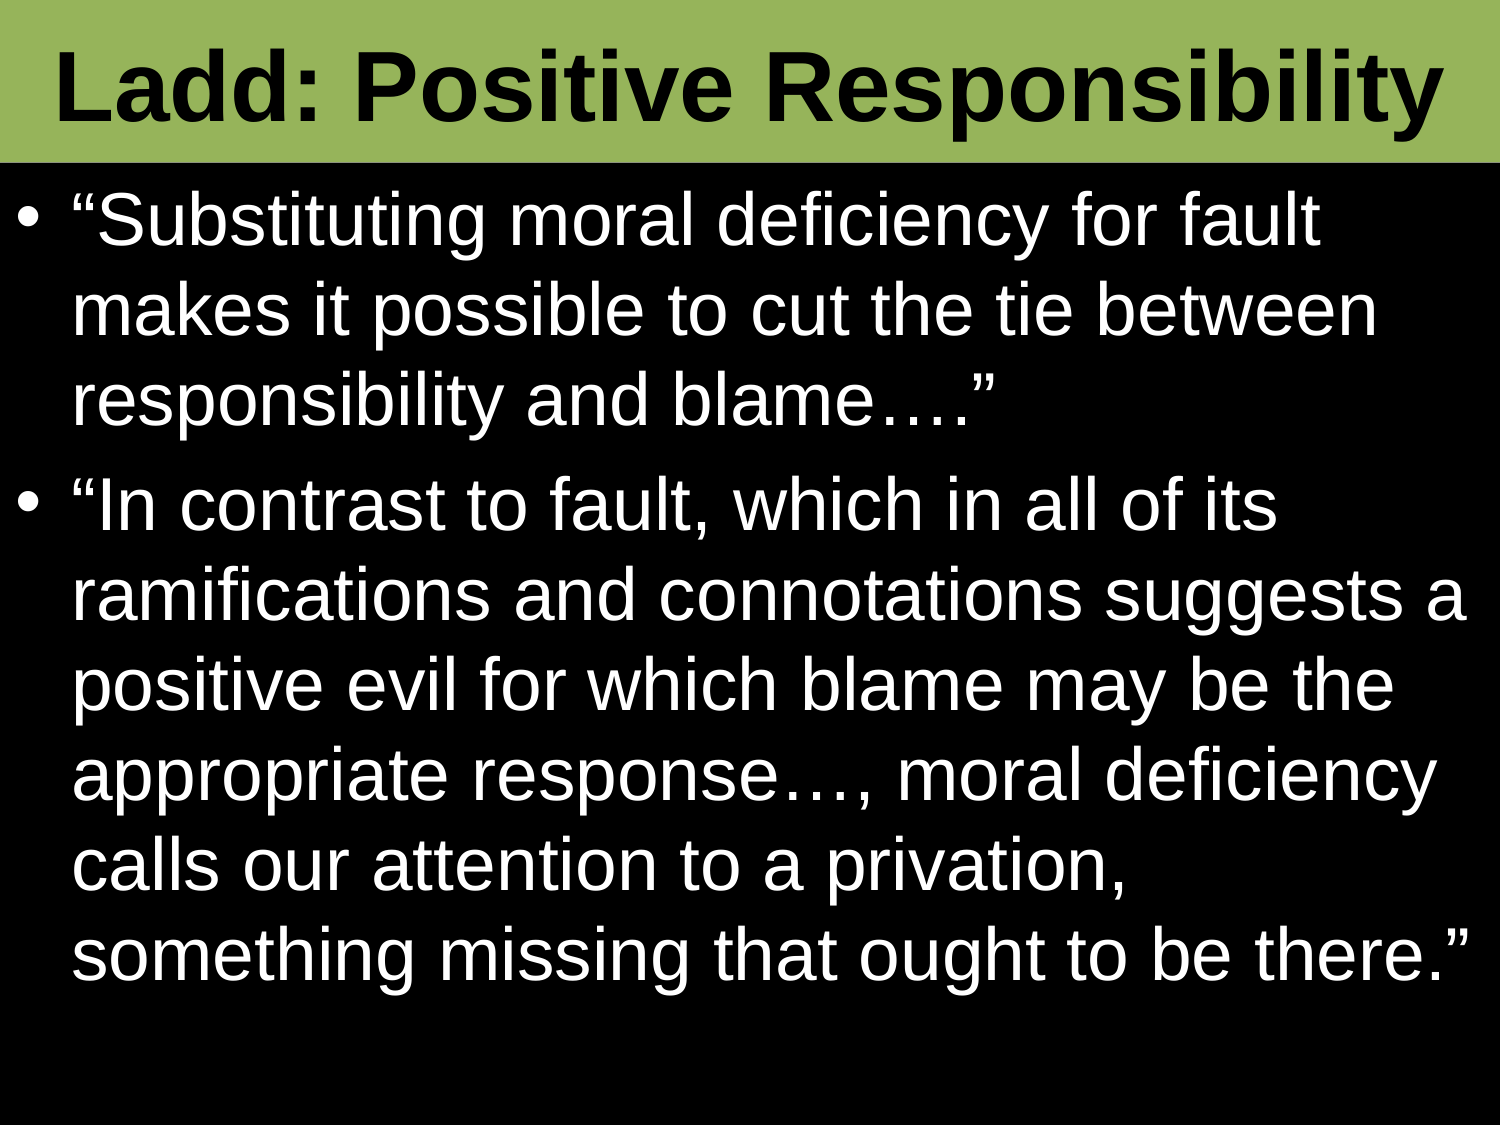

# Ladd: Positive Responsibility
“Substituting moral deficiency for fault makes it possible to cut the tie between responsibility and blame….”
“In contrast to fault, which in all of its ramifications and connotations suggests a positive evil for which blame may be the appropriate response…, moral deficiency calls our attention to a privation, something missing that ought to be there.”

John Ladd, “Bhopal: An Essay on Moral Responsibility and Civic Virtue.” Journal of Social Responsibility 22(1), March 1991: 88